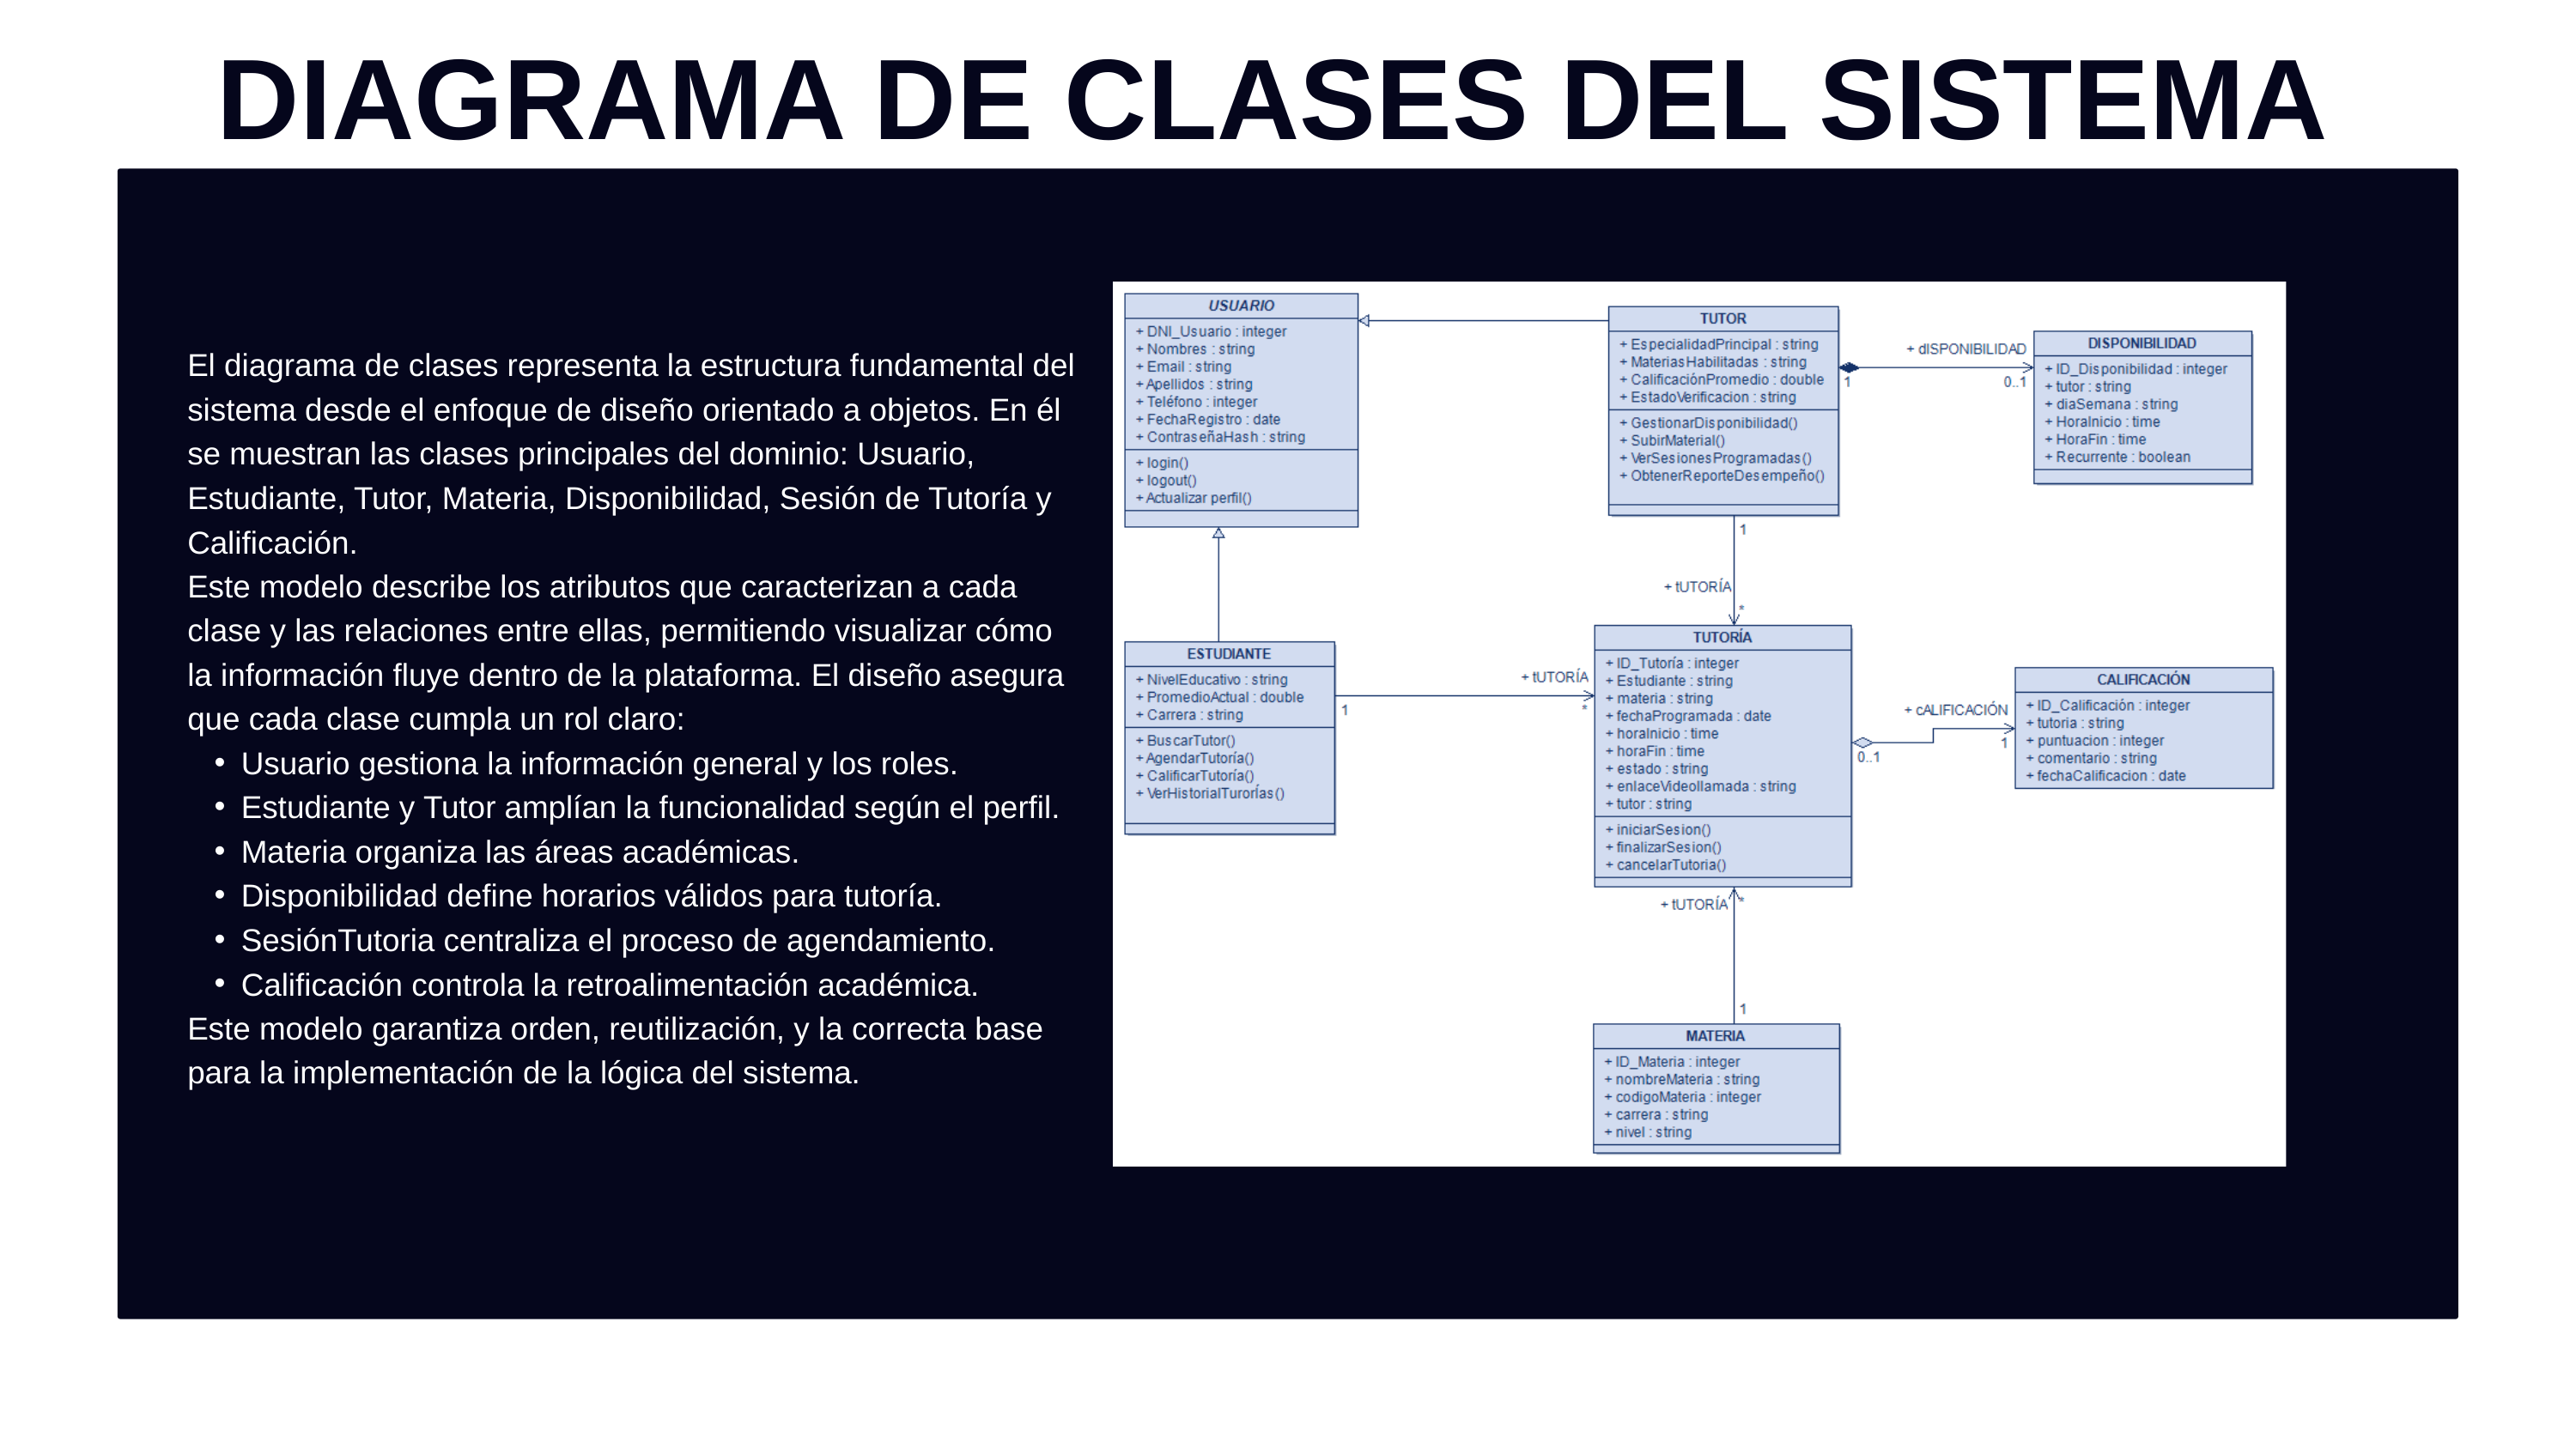

DIAGRAMA DE CLASES DEL SISTEMA

El diagrama de clases representa la estructura fundamental del sistema desde el enfoque de diseño orientado a objetos. En él se muestran las clases principales del dominio: Usuario, Estudiante, Tutor, Materia, Disponibilidad, Sesión de Tutoría y Calificación.
Este modelo describe los atributos que caracterizan a cada clase y las relaciones entre ellas, permitiendo visualizar cómo la información fluye dentro de la plataforma. El diseño asegura que cada clase cumpla un rol claro:
Usuario gestiona la información general y los roles.
Estudiante y Tutor amplían la funcionalidad según el perfil.
Materia organiza las áreas académicas.
Disponibilidad define horarios válidos para tutoría.
SesiónTutoria centraliza el proceso de agendamiento.
Calificación controla la retroalimentación académica.
Este modelo garantiza orden, reutilización, y la correcta base para la implementación de la lógica del sistema.